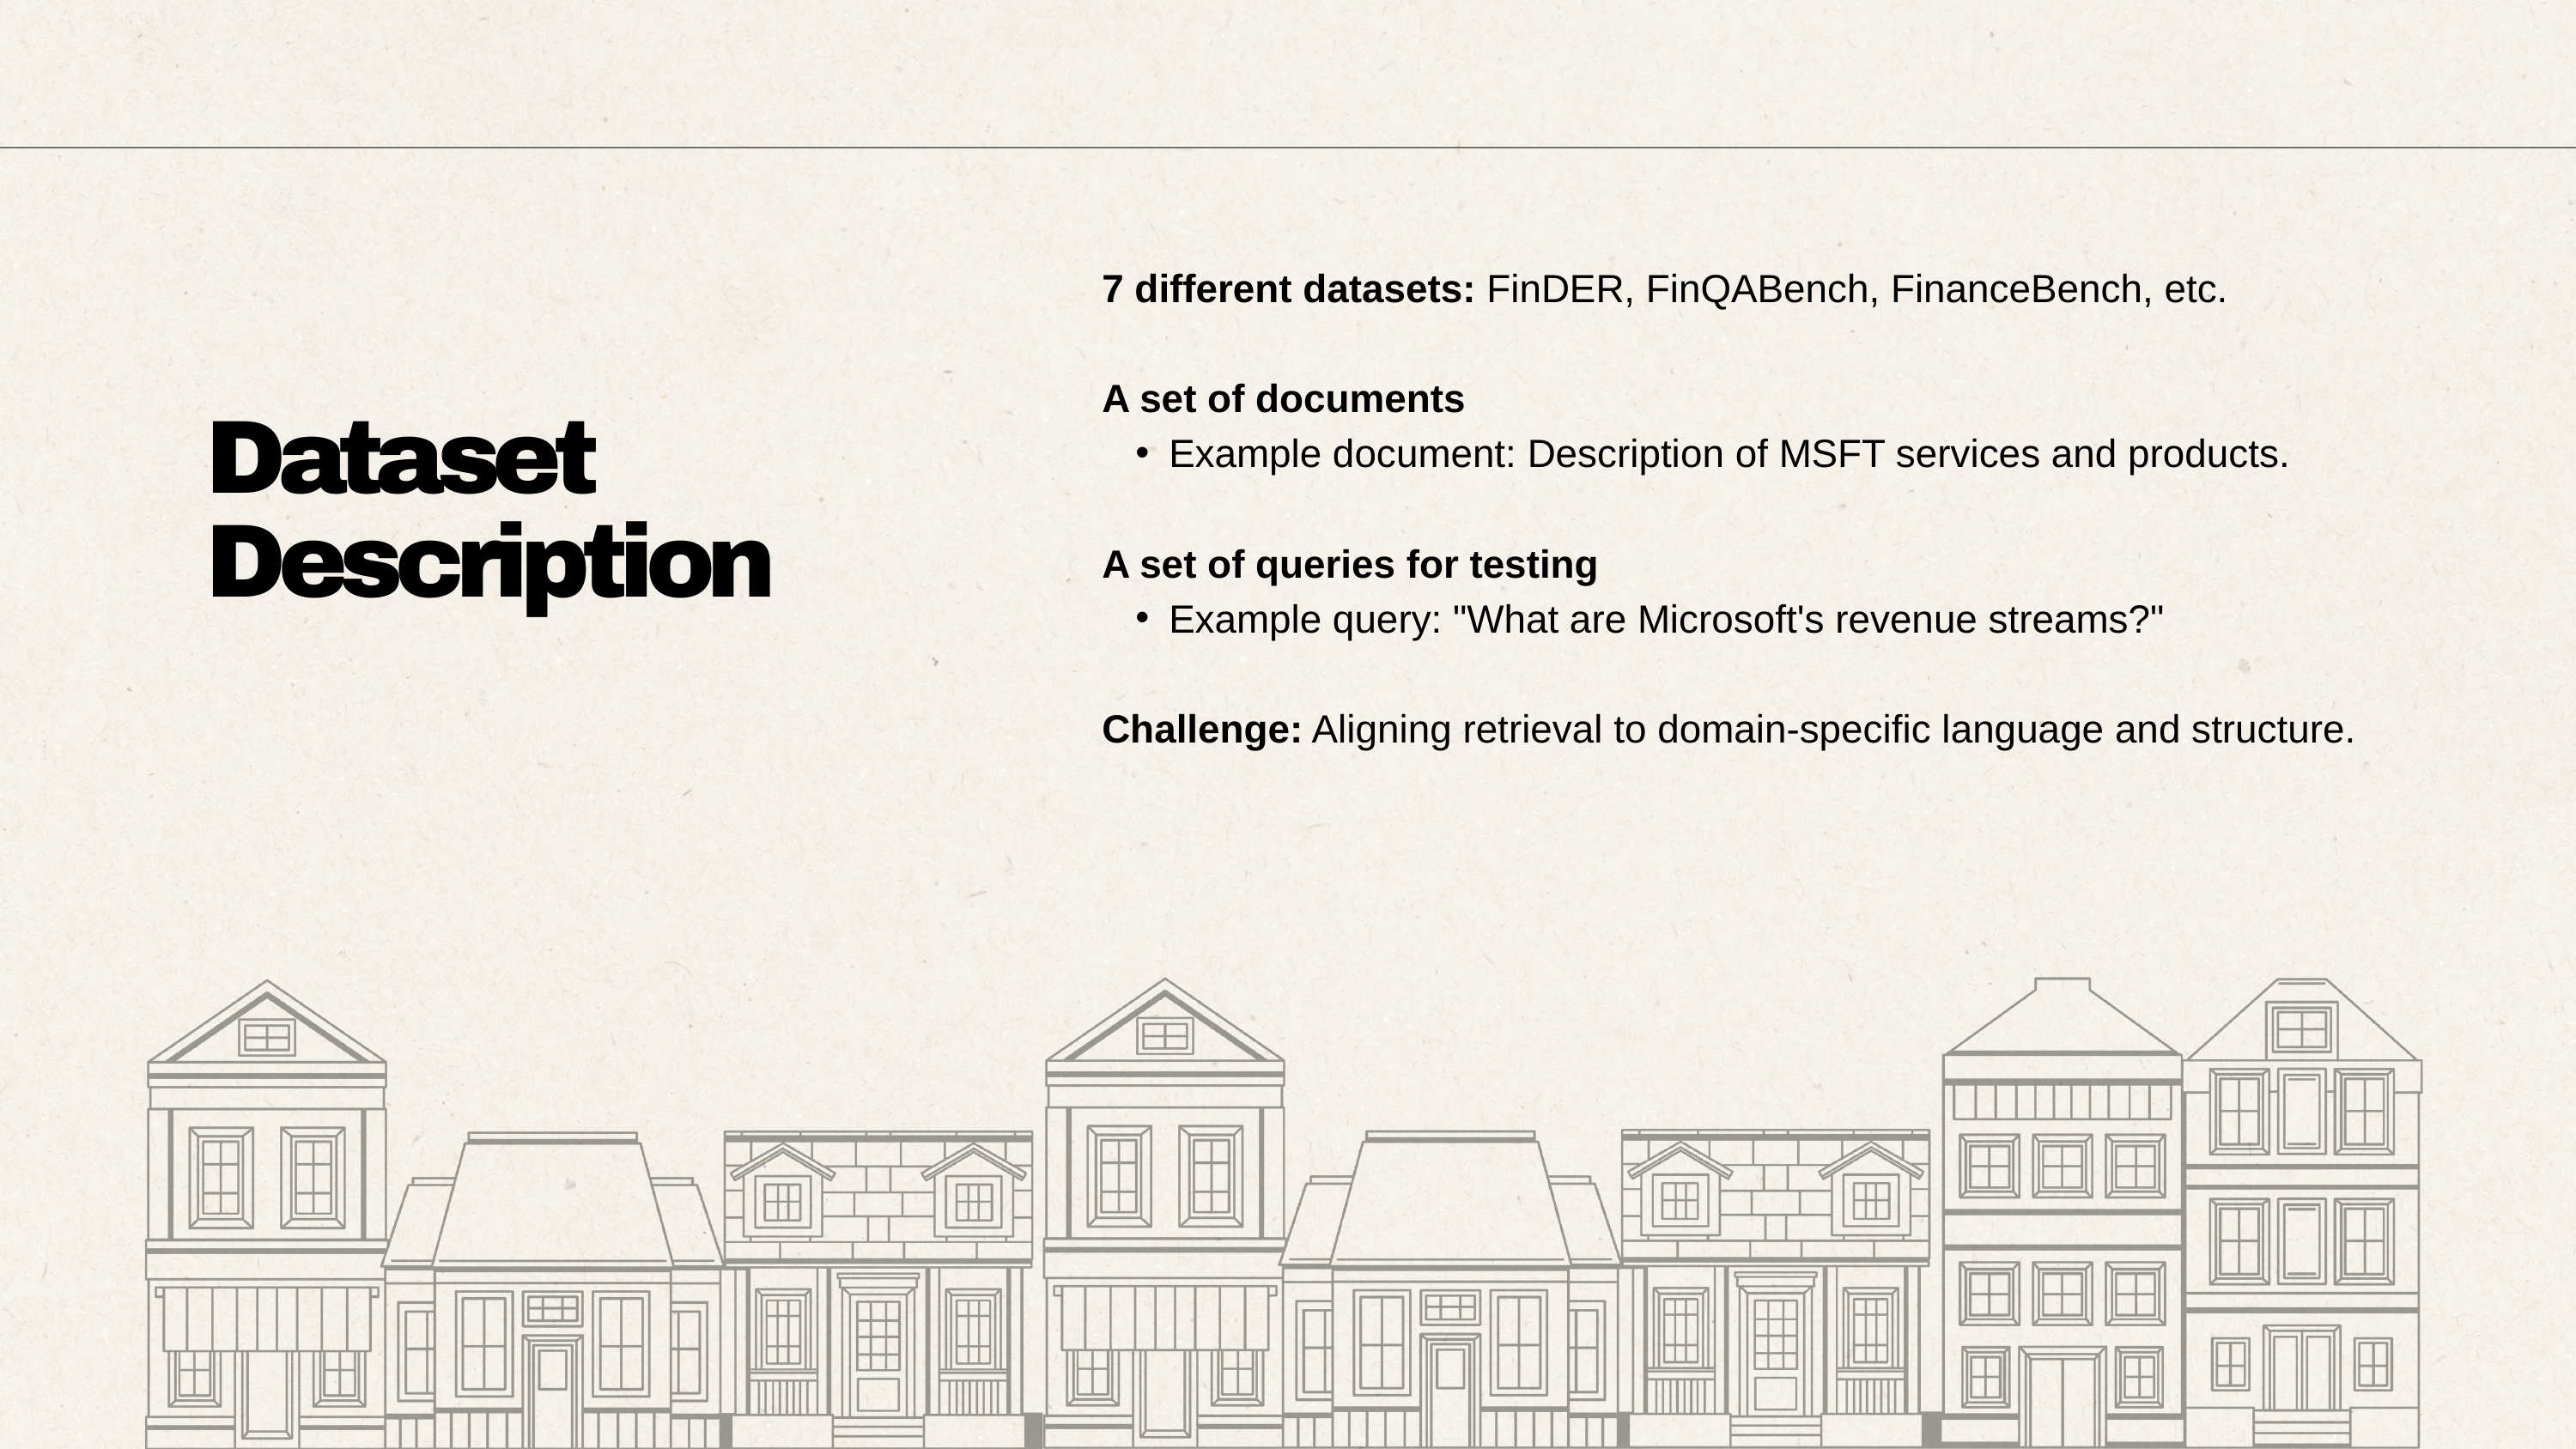

7 different datasets: FinDER, FinQABench, FinanceBench, etc.

A set of documents
Example document: Description of MSFT services and products.

A set of queries for testing
Example query: "What are Microsoft's revenue streams?"

Challenge: Aligning retrieval to domain-specific language and structure.

Dataset
Description